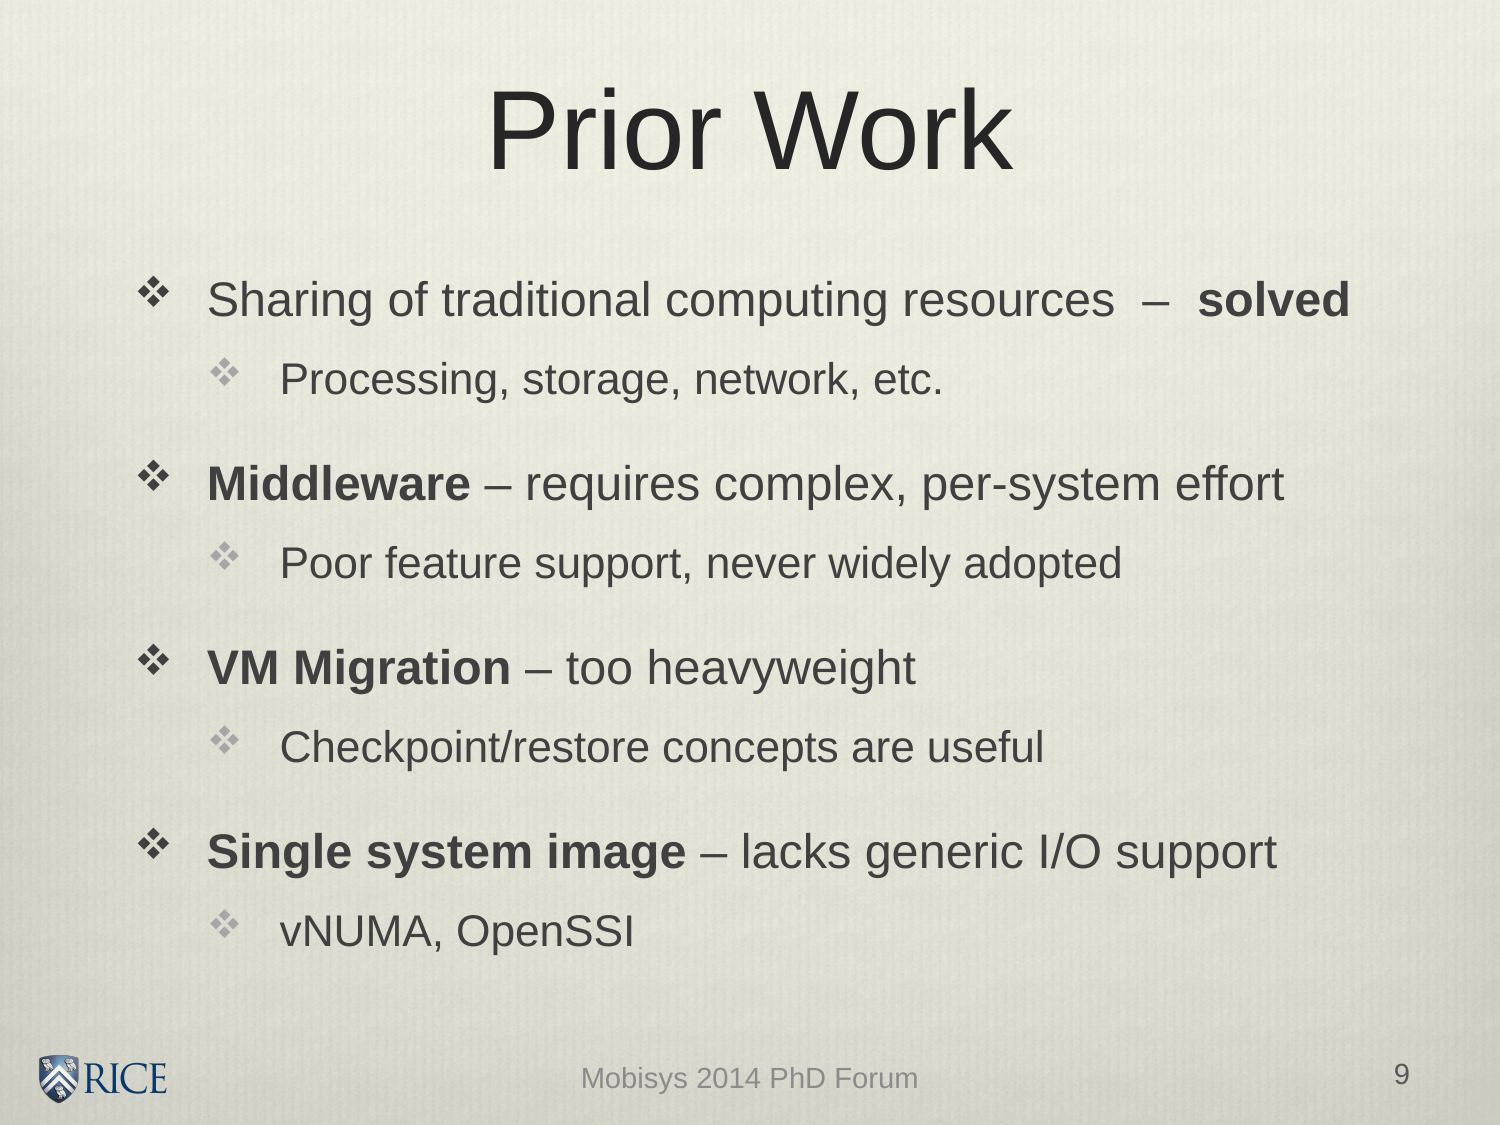

# Prior Work
Sharing of traditional computing resources  –  solved
Processing, storage, network, etc.
Middleware – requires complex, per-system effort
Poor feature support, never widely adopted
VM Migration – too heavyweight
Checkpoint/restore concepts are useful
Single system image – lacks generic I/O support
vNUMA, OpenSSI

9
Mobisys 2014 PhD Forum